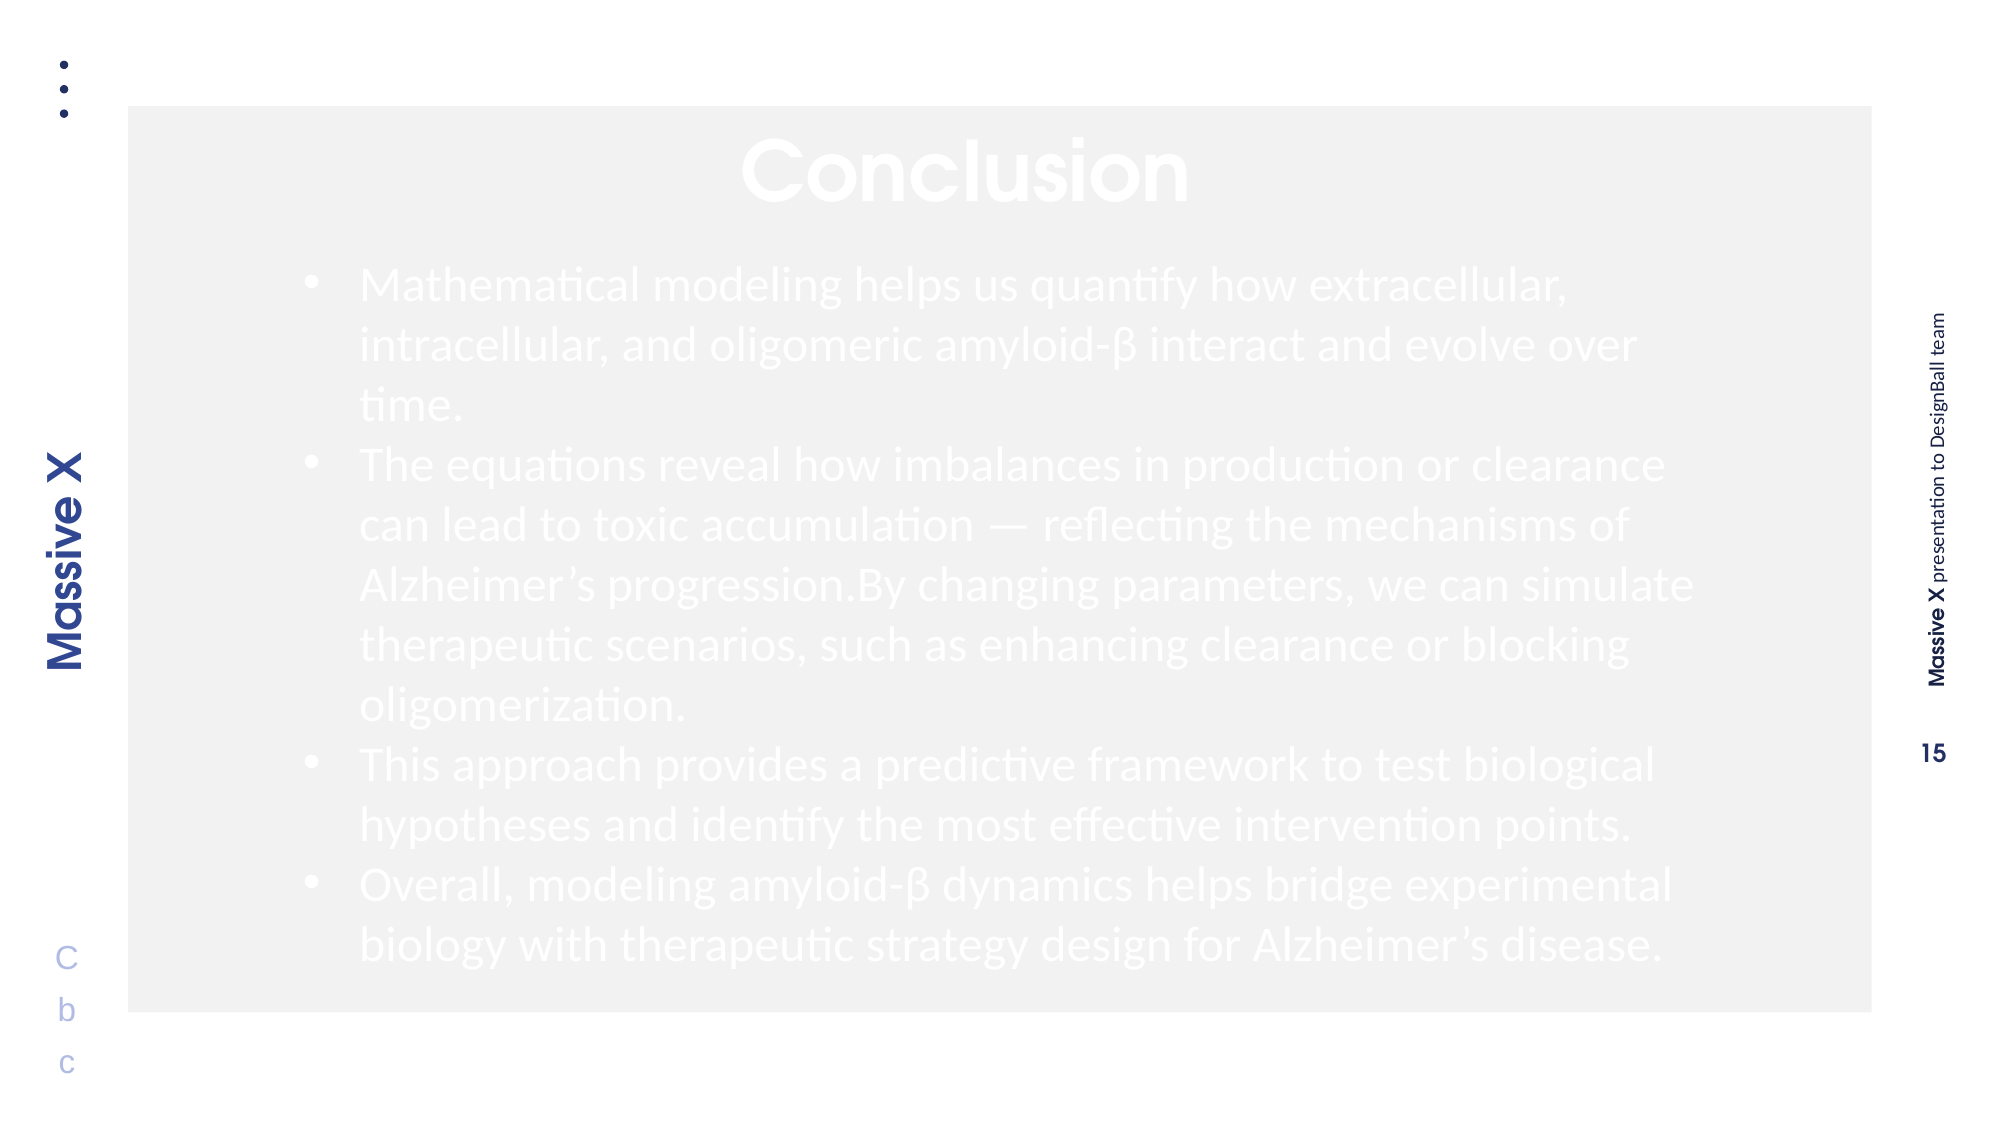

Conclusion
Mathematical modeling helps us quantify how extracellular, intracellular, and oligomeric amyloid-β interact and evolve over time.
The equations reveal how imbalances in production or clearance can lead to toxic accumulation — reflecting the mechanisms of Alzheimer’s progression.By changing parameters, we can simulate therapeutic scenarios, such as enhancing clearance or blocking oligomerization.
This approach provides a predictive framework to test biological hypotheses and identify the most effective intervention points.
Overall, modeling amyloid-β dynamics helps bridge experimental biology with therapeutic strategy design for Alzheimer’s disease.